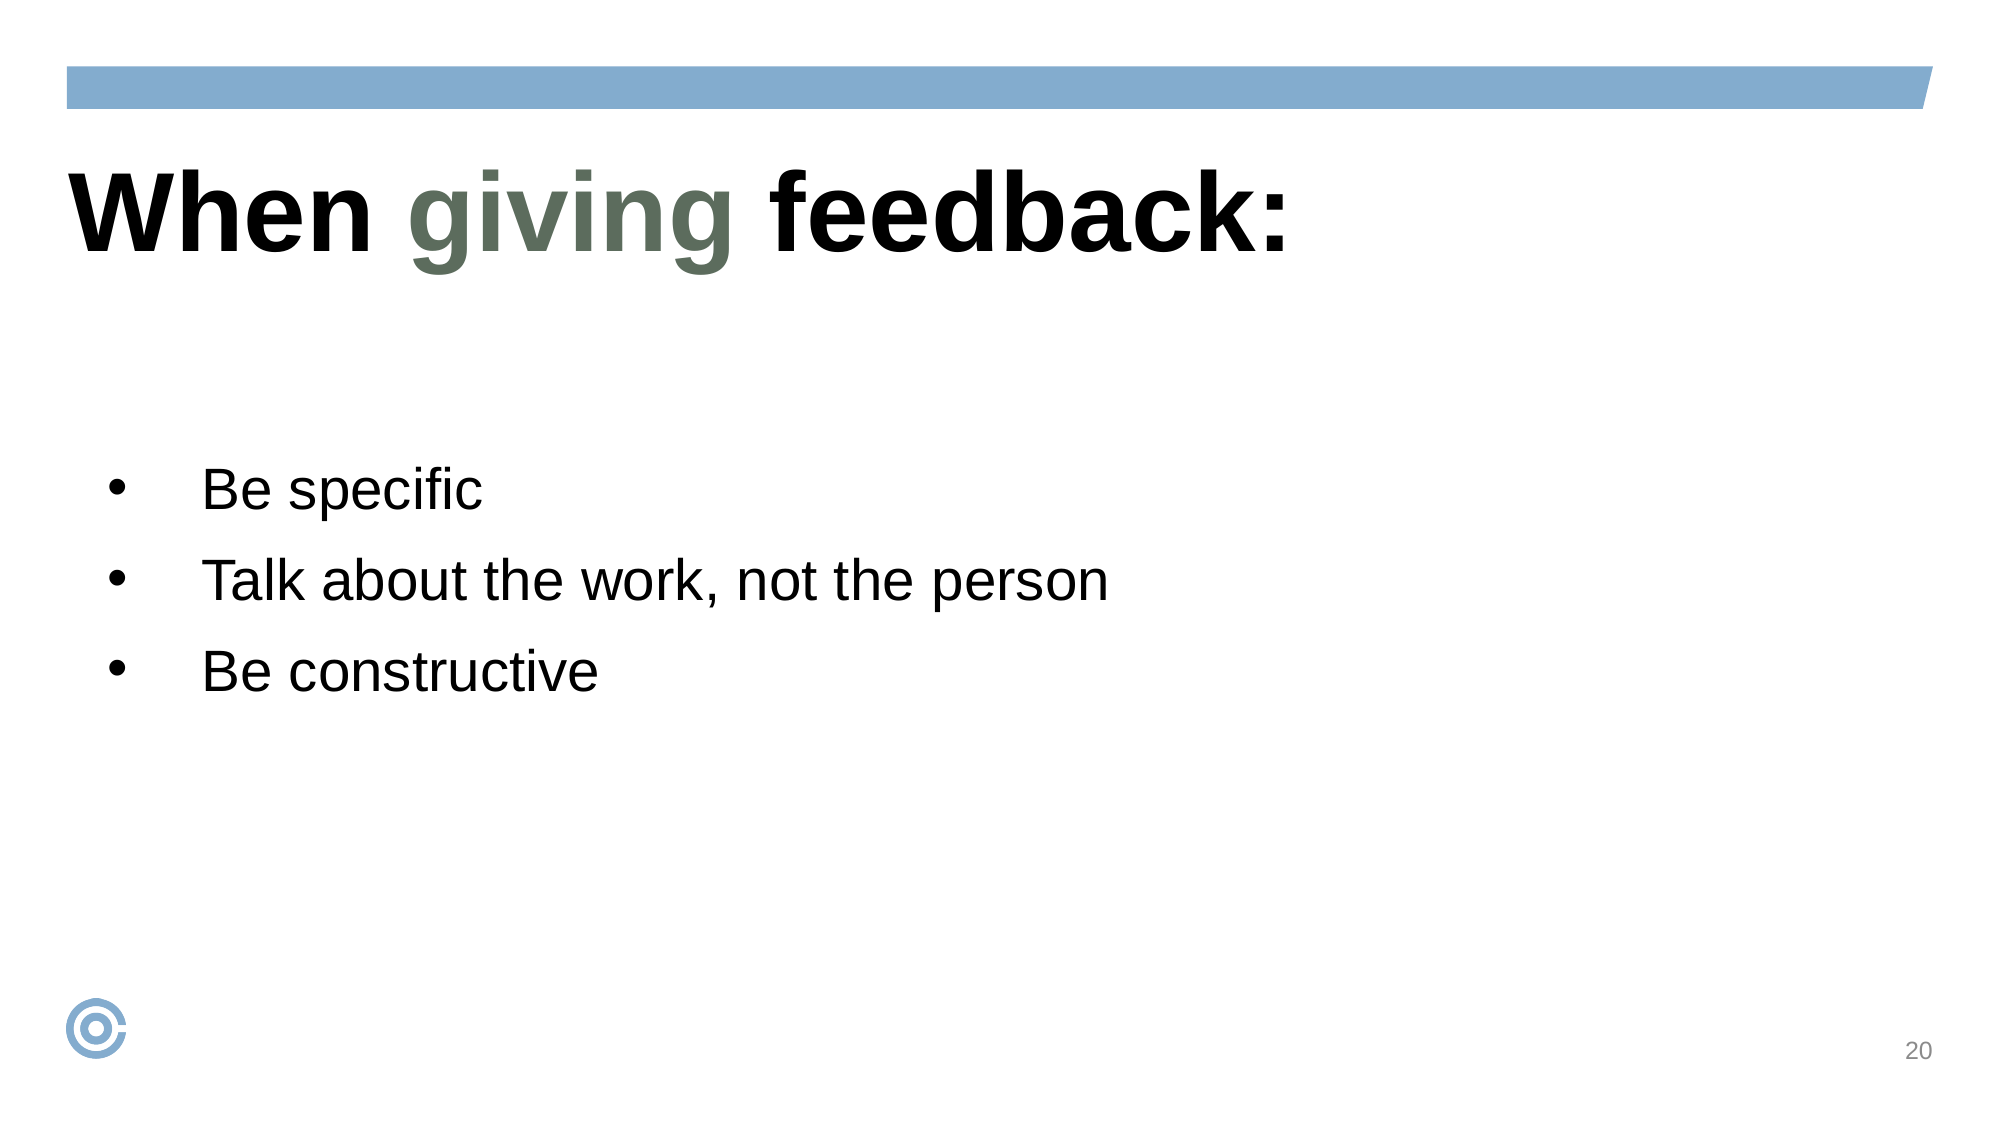

# When giving feedback:
Be specific
Talk about the work, not the person
Be constructive

20